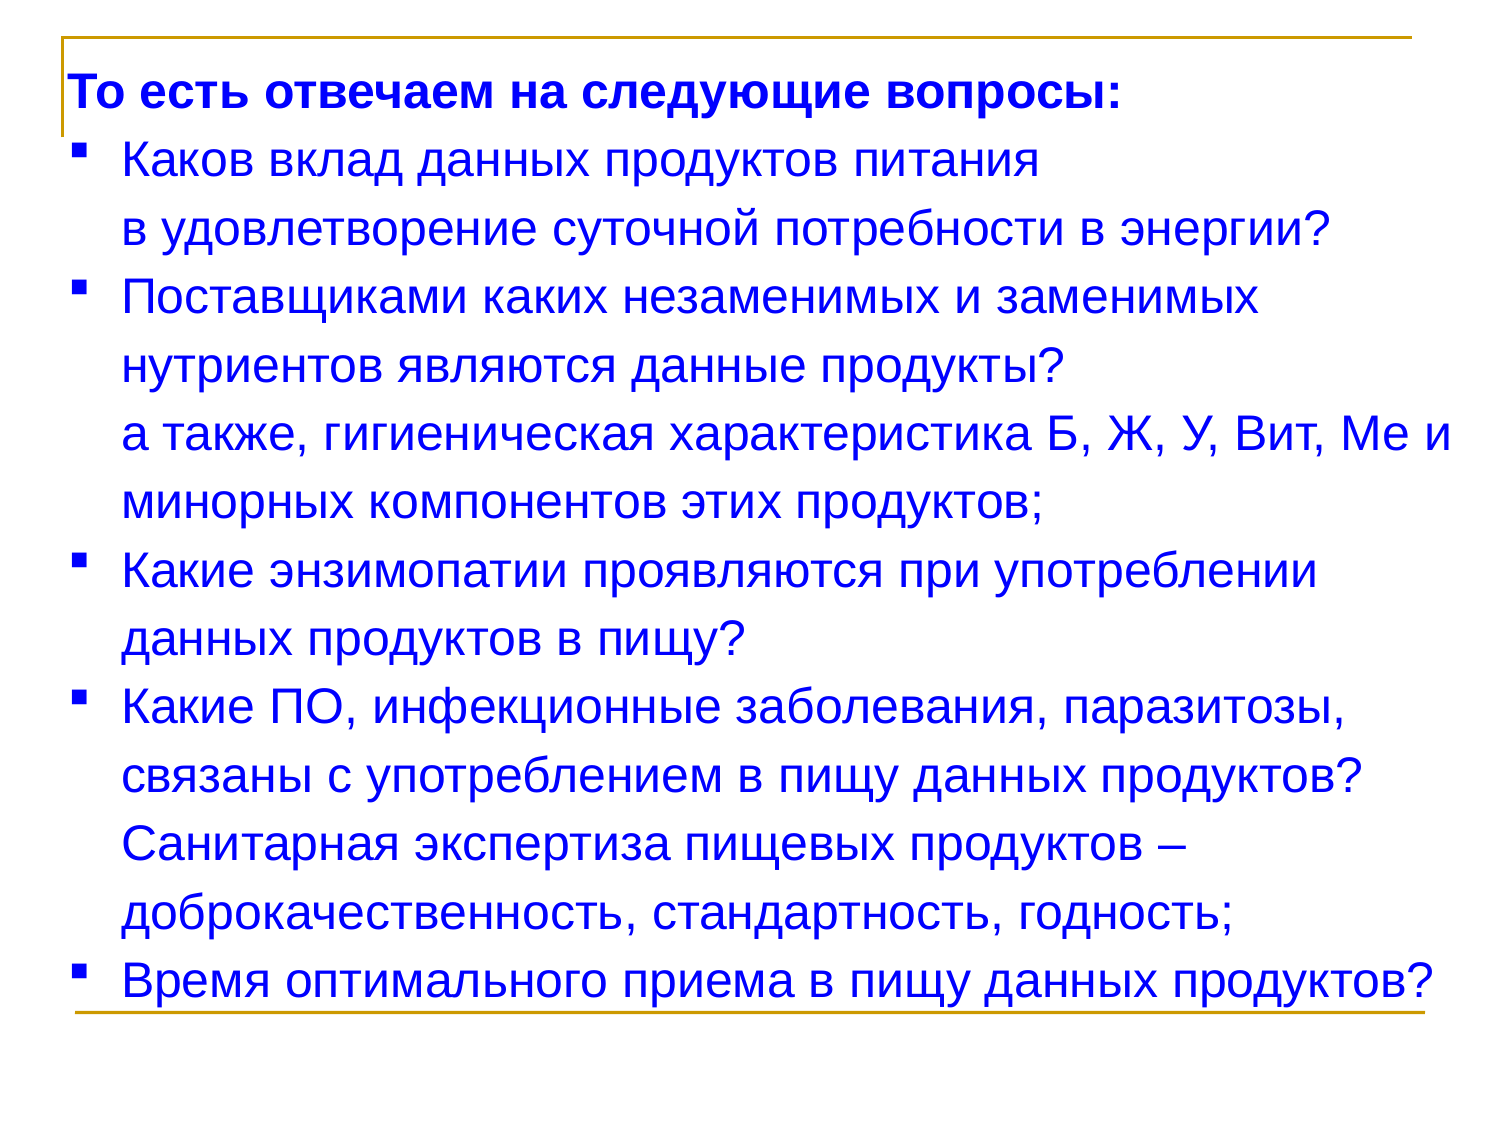

То есть отвечаем на следующие вопросы:
Каков вклад данных продуктов питания
в удовлетворение суточной потребности в энергии?
Поставщиками каких незаменимых и заменимых нутриентов являются данные продукты?
а также, гигиеническая характеристика Б, Ж, У, Вит, Ме и минорных компонентов этих продуктов;
Какие энзимопатии проявляются при употреблении данных продуктов в пищу?
Какие ПО, инфекционные заболевания, паразитозы, связаны с употреблением в пищу данных продуктов?
Санитарная экспертиза пищевых продуктов –
доброкачественность, стандартность, годность;
Время оптимального приема в пищу данных продуктов?